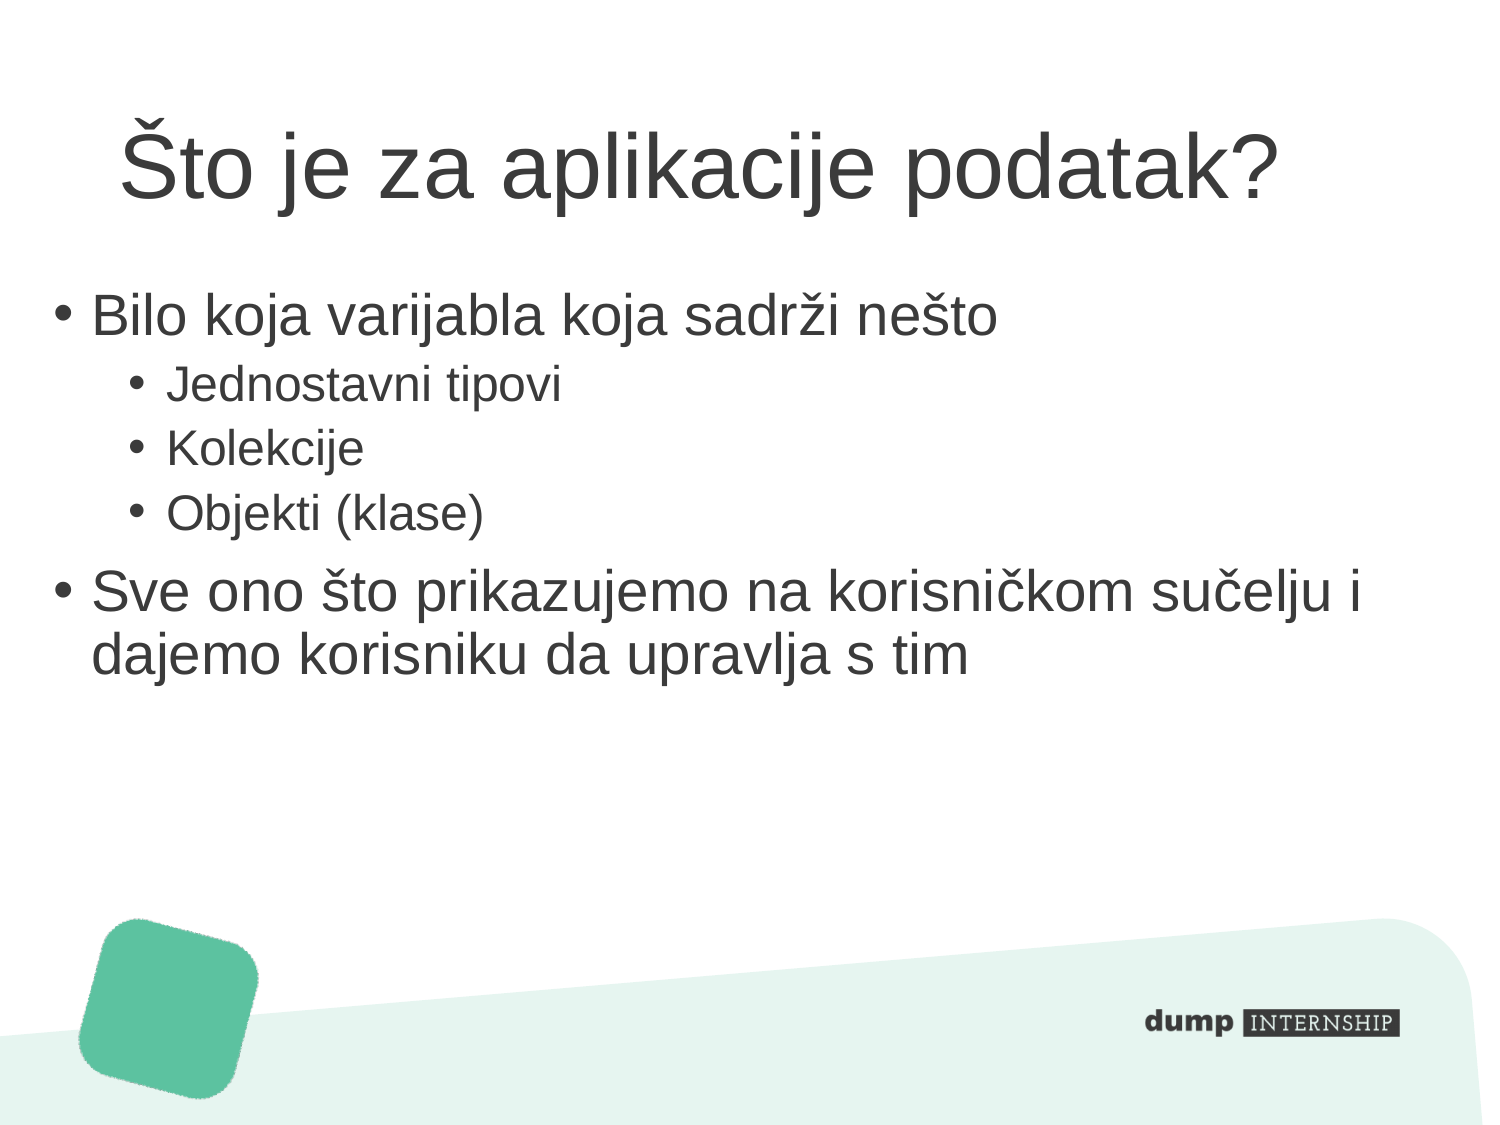

# Što je za aplikacije podatak?
Bilo koja varijabla koja sadrži nešto
Jednostavni tipovi
Kolekcije
Objekti (klase)
Sve ono što prikazujemo na korisničkom sučelju i dajemo korisniku da upravlja s tim